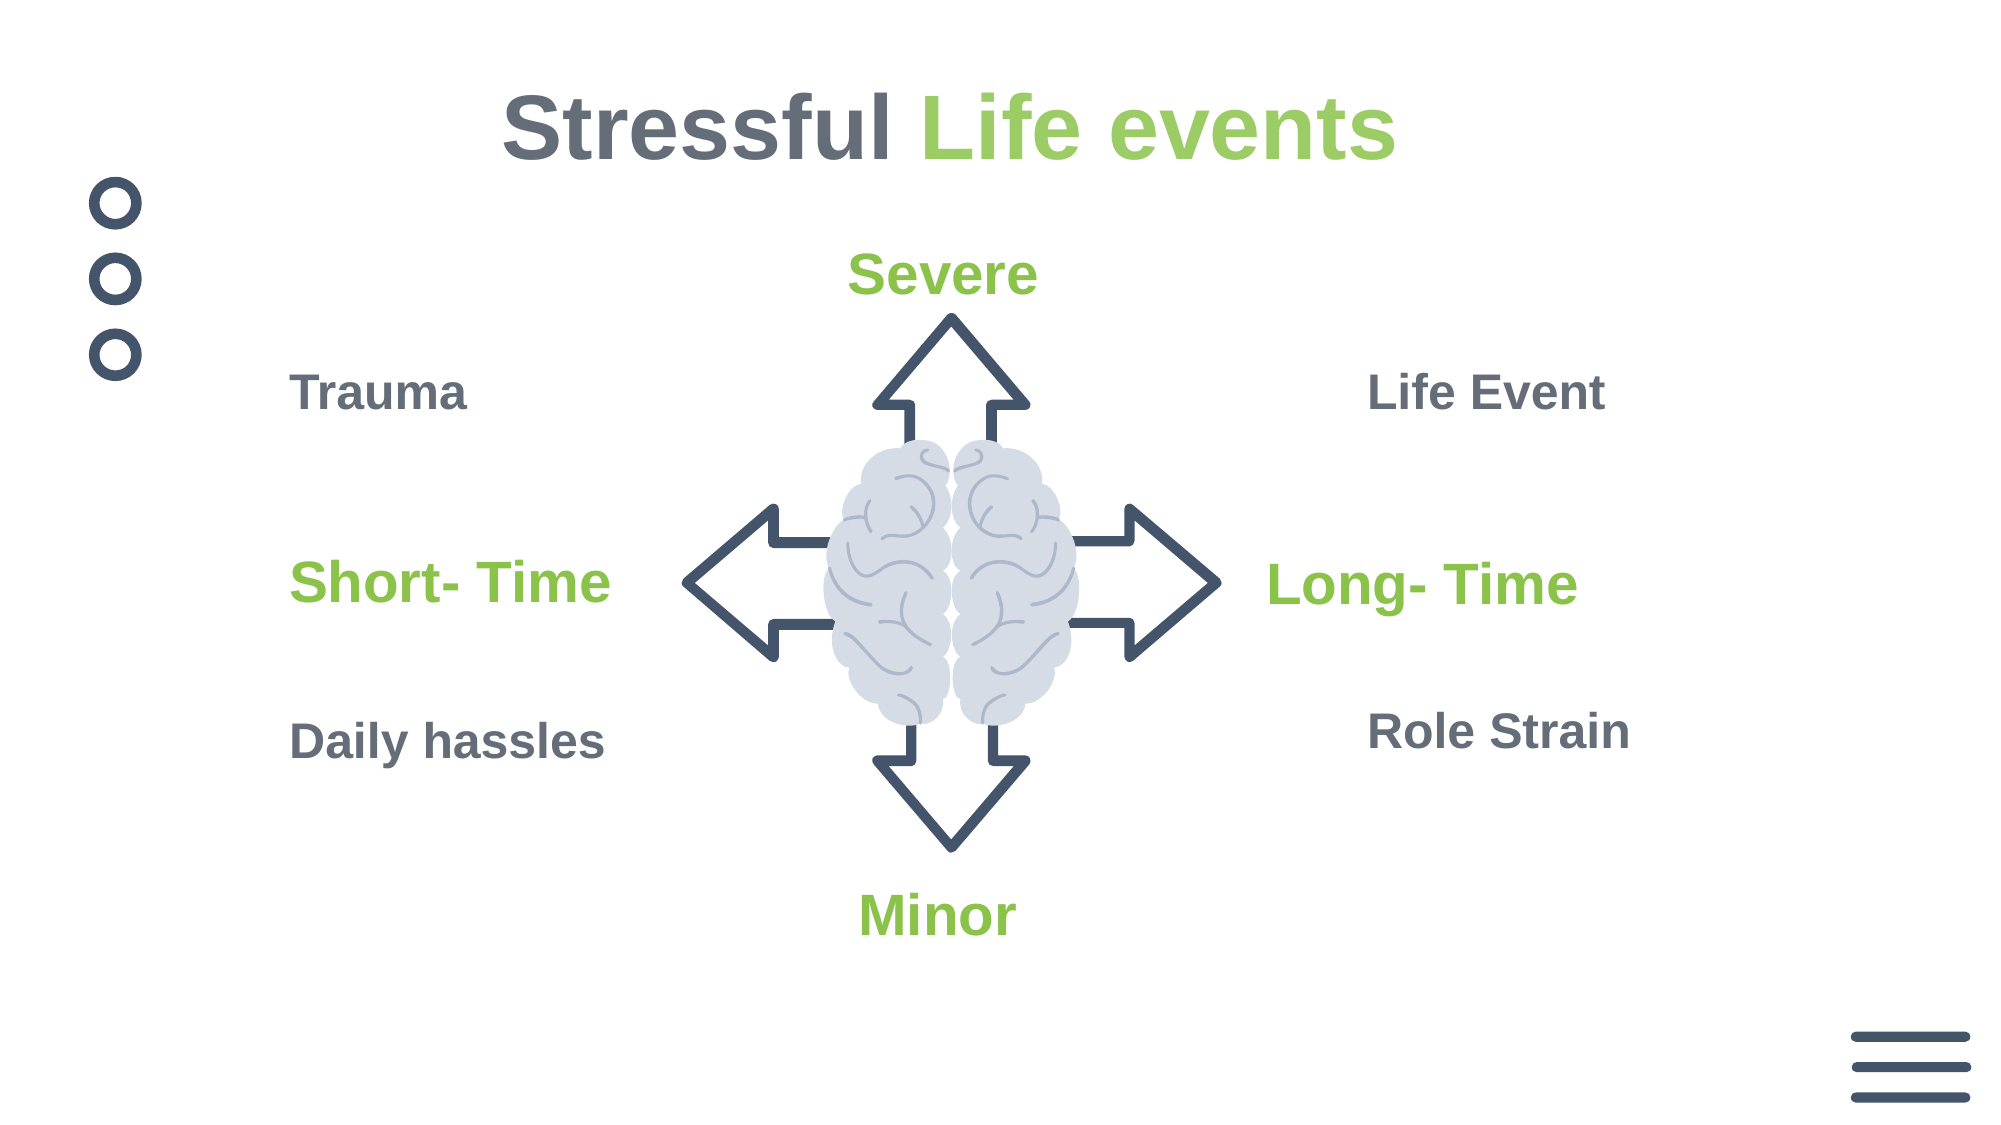

Stressful Life events

Severe

Life Event
Trauma
Short- Time
Long- Time
Role Strain
Daily hassles
Minor